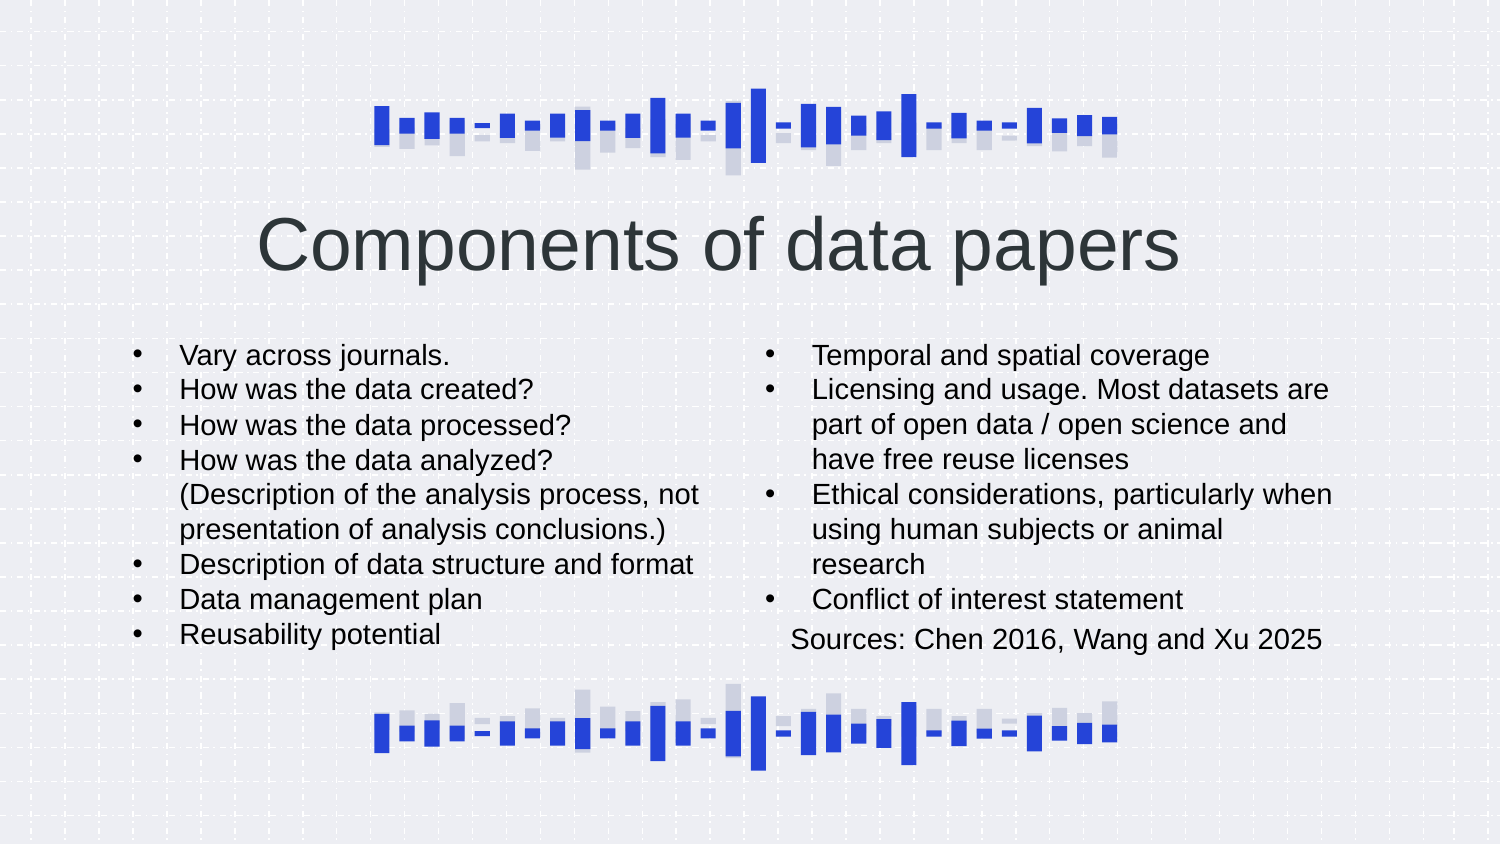

# Components of data papers
Vary across journals.
How was the data created?
How was the data processed?
How was the data analyzed? (Description of the analysis process, not presentation of analysis conclusions.)
Description of data structure and format
Data management plan
Reusability potential
Temporal and spatial coverage
Licensing and usage. Most datasets are part of open data / open science and have free reuse licenses
Ethical considerations, particularly when using human subjects or animal research
Conflict of interest statement
Sources: Chen 2016, Wang and Xu 2025